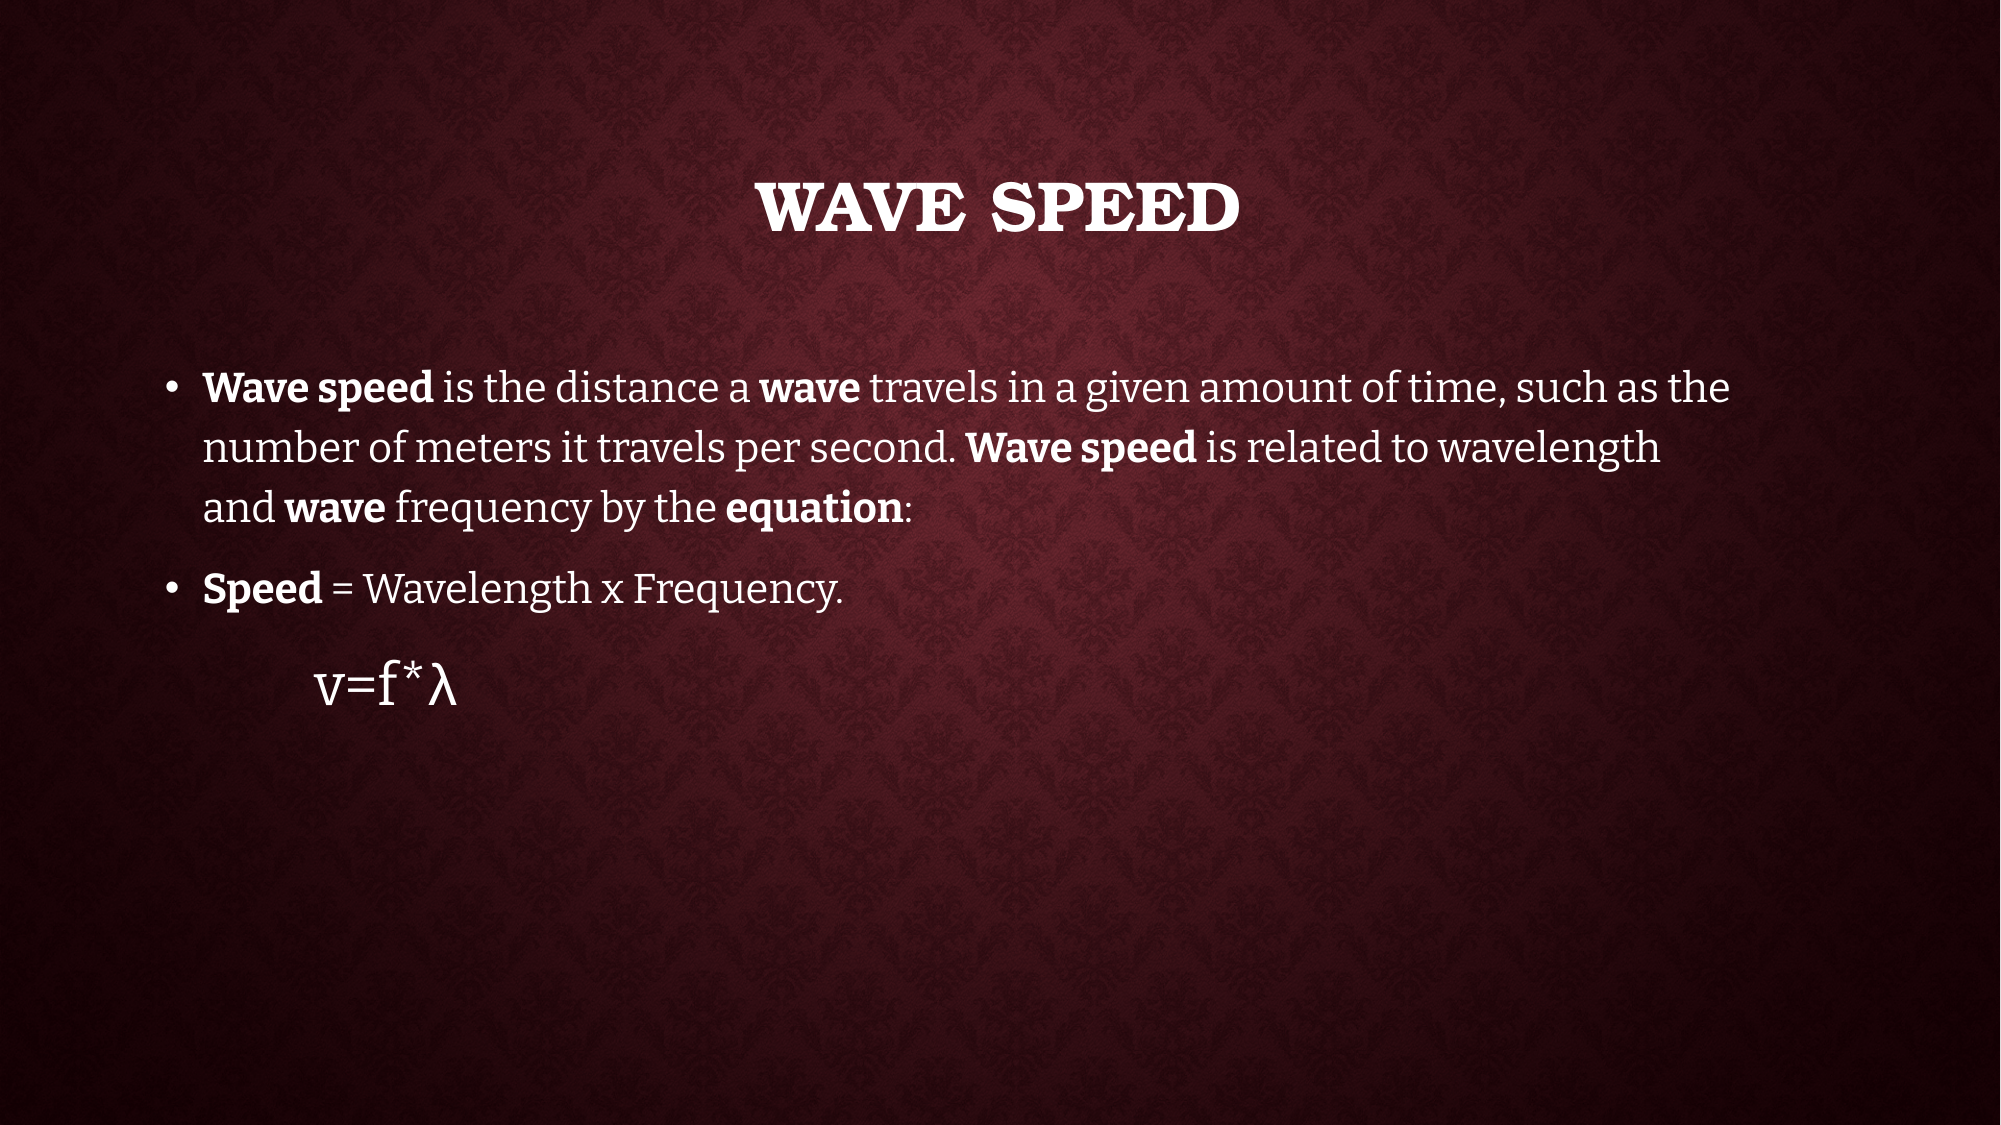

# Wave speed
Wave speed is the distance a wave travels in a given amount of time, such as the number of meters it travels per second. Wave speed is related to wavelength and wave frequency by the equation:
Speed = Wavelength x Frequency.
	v=f*λ